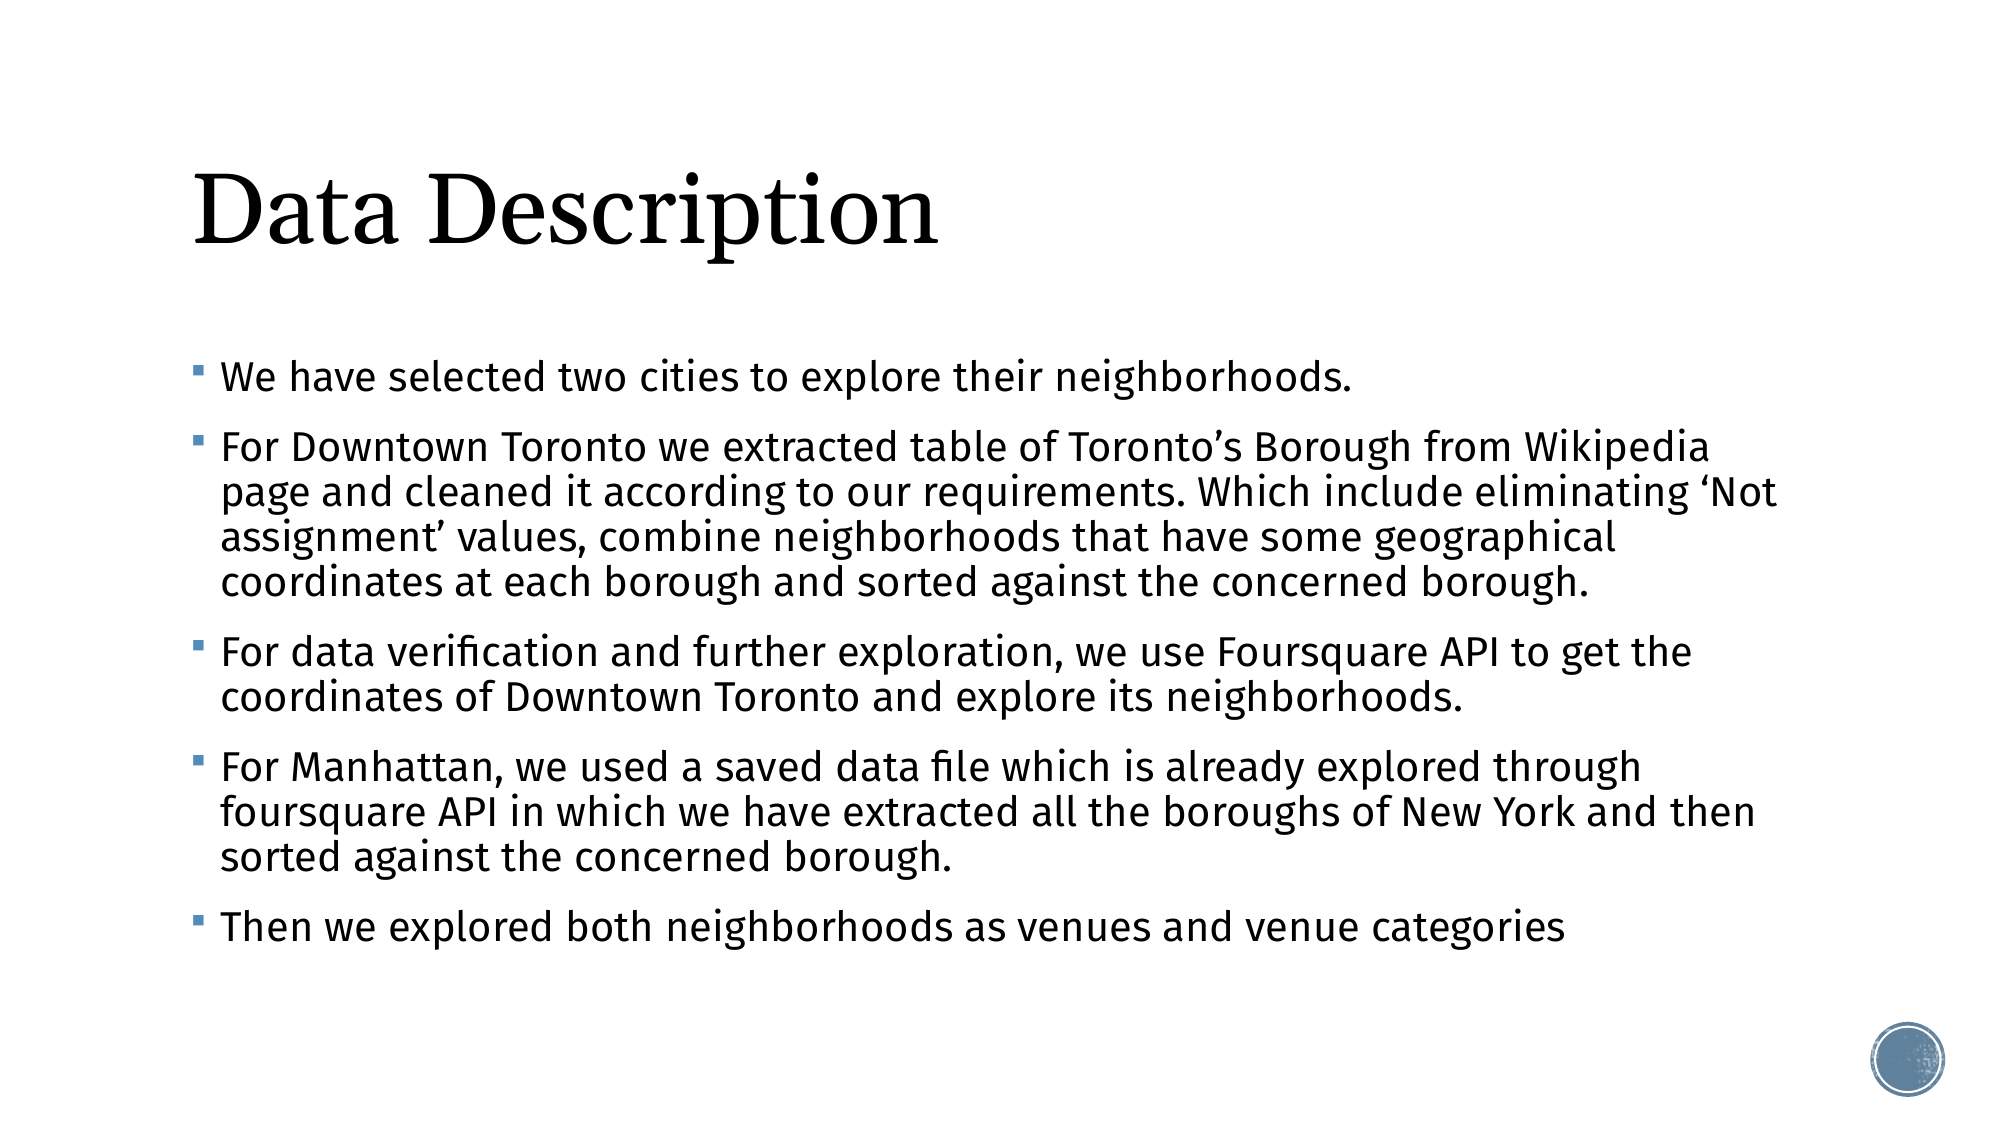

# Data Description
We have selected two cities to explore their neighborhoods.
For Downtown Toronto we extracted table of Toronto’s Borough from Wikipedia page and cleaned it according to our requirements. Which include eliminating ‘Not assignment’ values, combine neighborhoods that have some geographical coordinates at each borough and sorted against the concerned borough.
For data verification and further exploration, we use Foursquare API to get the coordinates of Downtown Toronto and explore its neighborhoods.
For Manhattan, we used a saved data file which is already explored through foursquare API in which we have extracted all the boroughs of New York and then sorted against the concerned borough.
Then we explored both neighborhoods as venues and venue categories